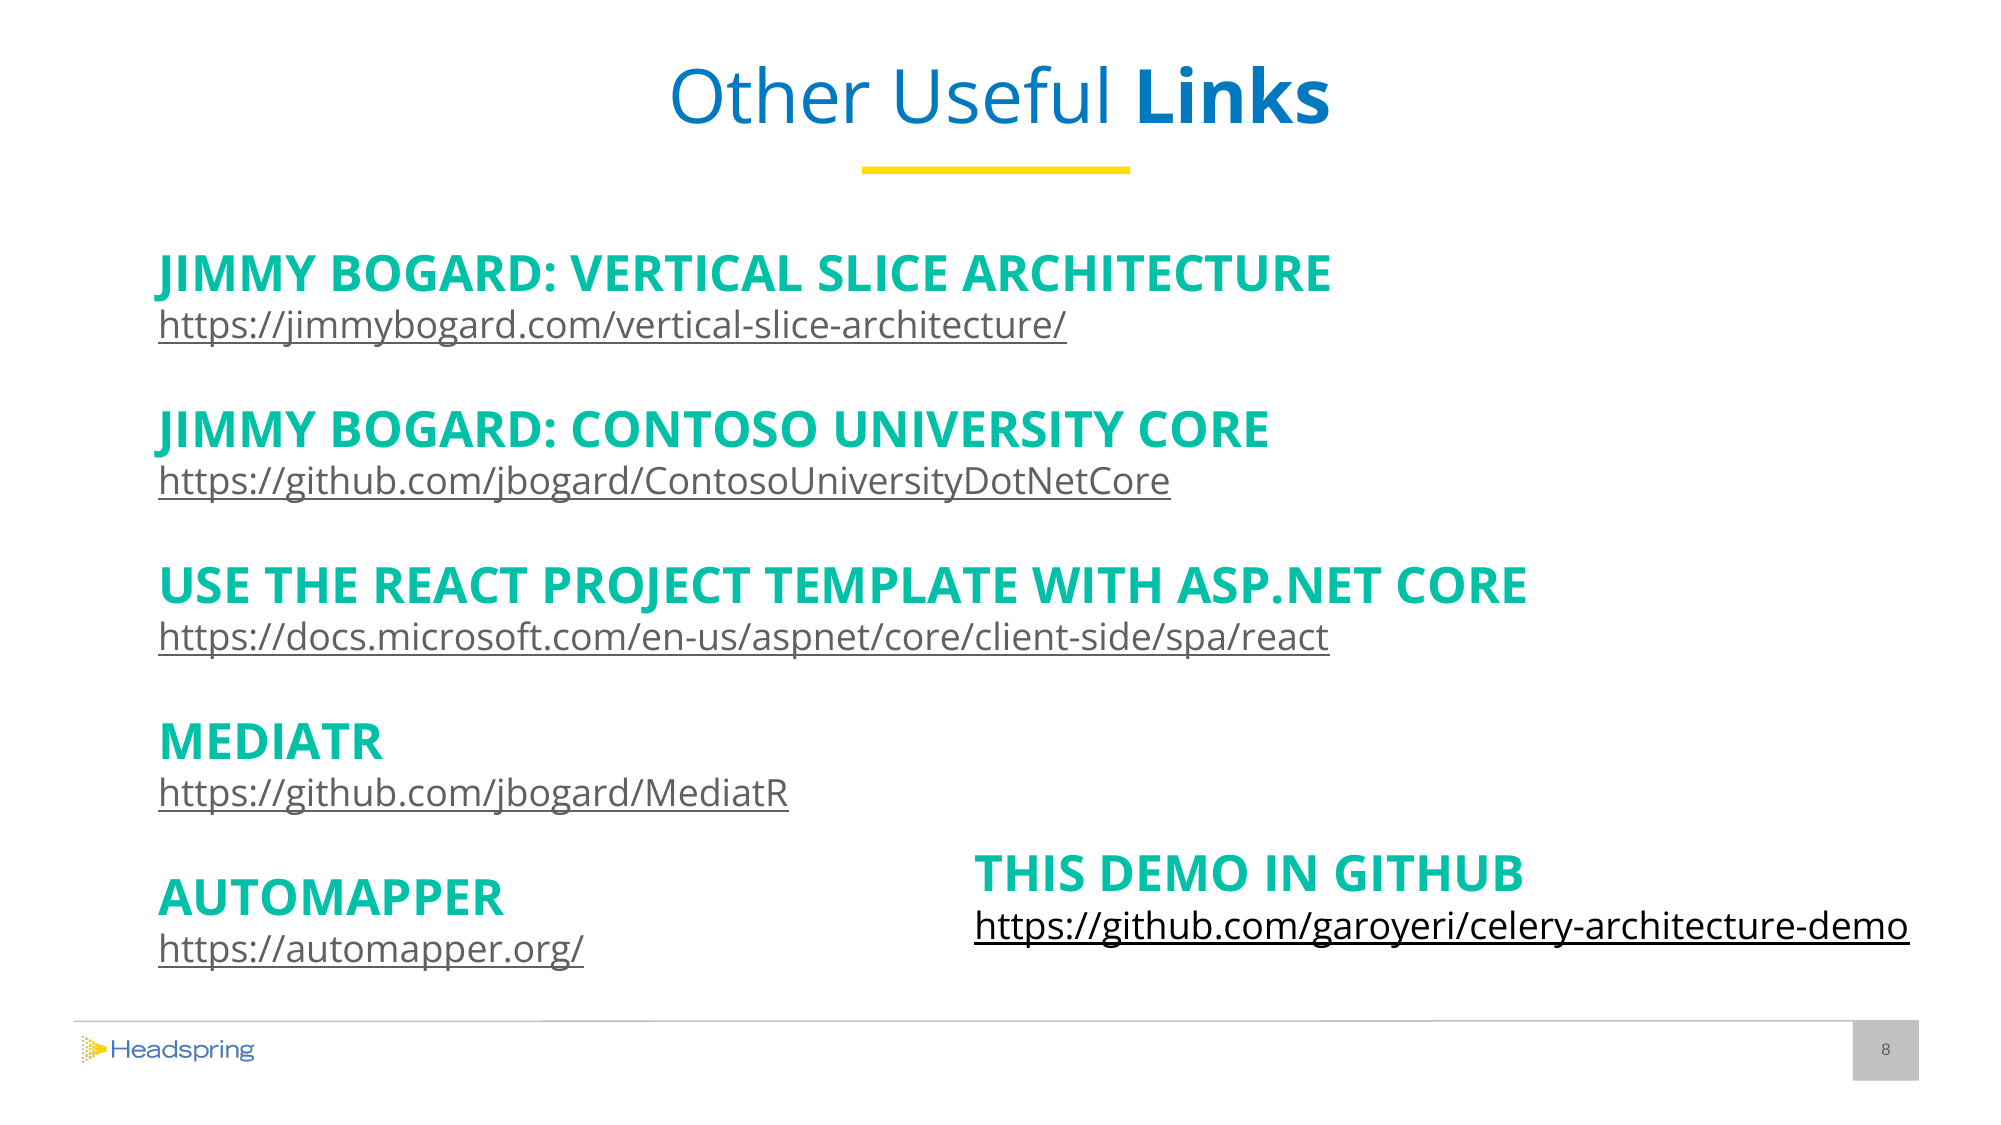

# Other Useful Links
JIMMY BOGARD: VERTICAL SLICE ARCHITECTURE
https://jimmybogard.com/vertical-slice-architecture/

JIMMY BOGARD: CONTOSO UNIVERSITY CORE
https://github.com/jbogard/ContosoUniversityDotNetCore

USE THE REACT PROJECT TEMPLATE WITH ASP.NET CORE
https://docs.microsoft.com/en-us/aspnet/core/client-side/spa/react

MEDIATR
https://github.com/jbogard/MediatR

AUTOMAPPER
https://automapper.org/

THIS DEMO IN GITHUB
https://github.com/garoyeri/celery-architecture-demo